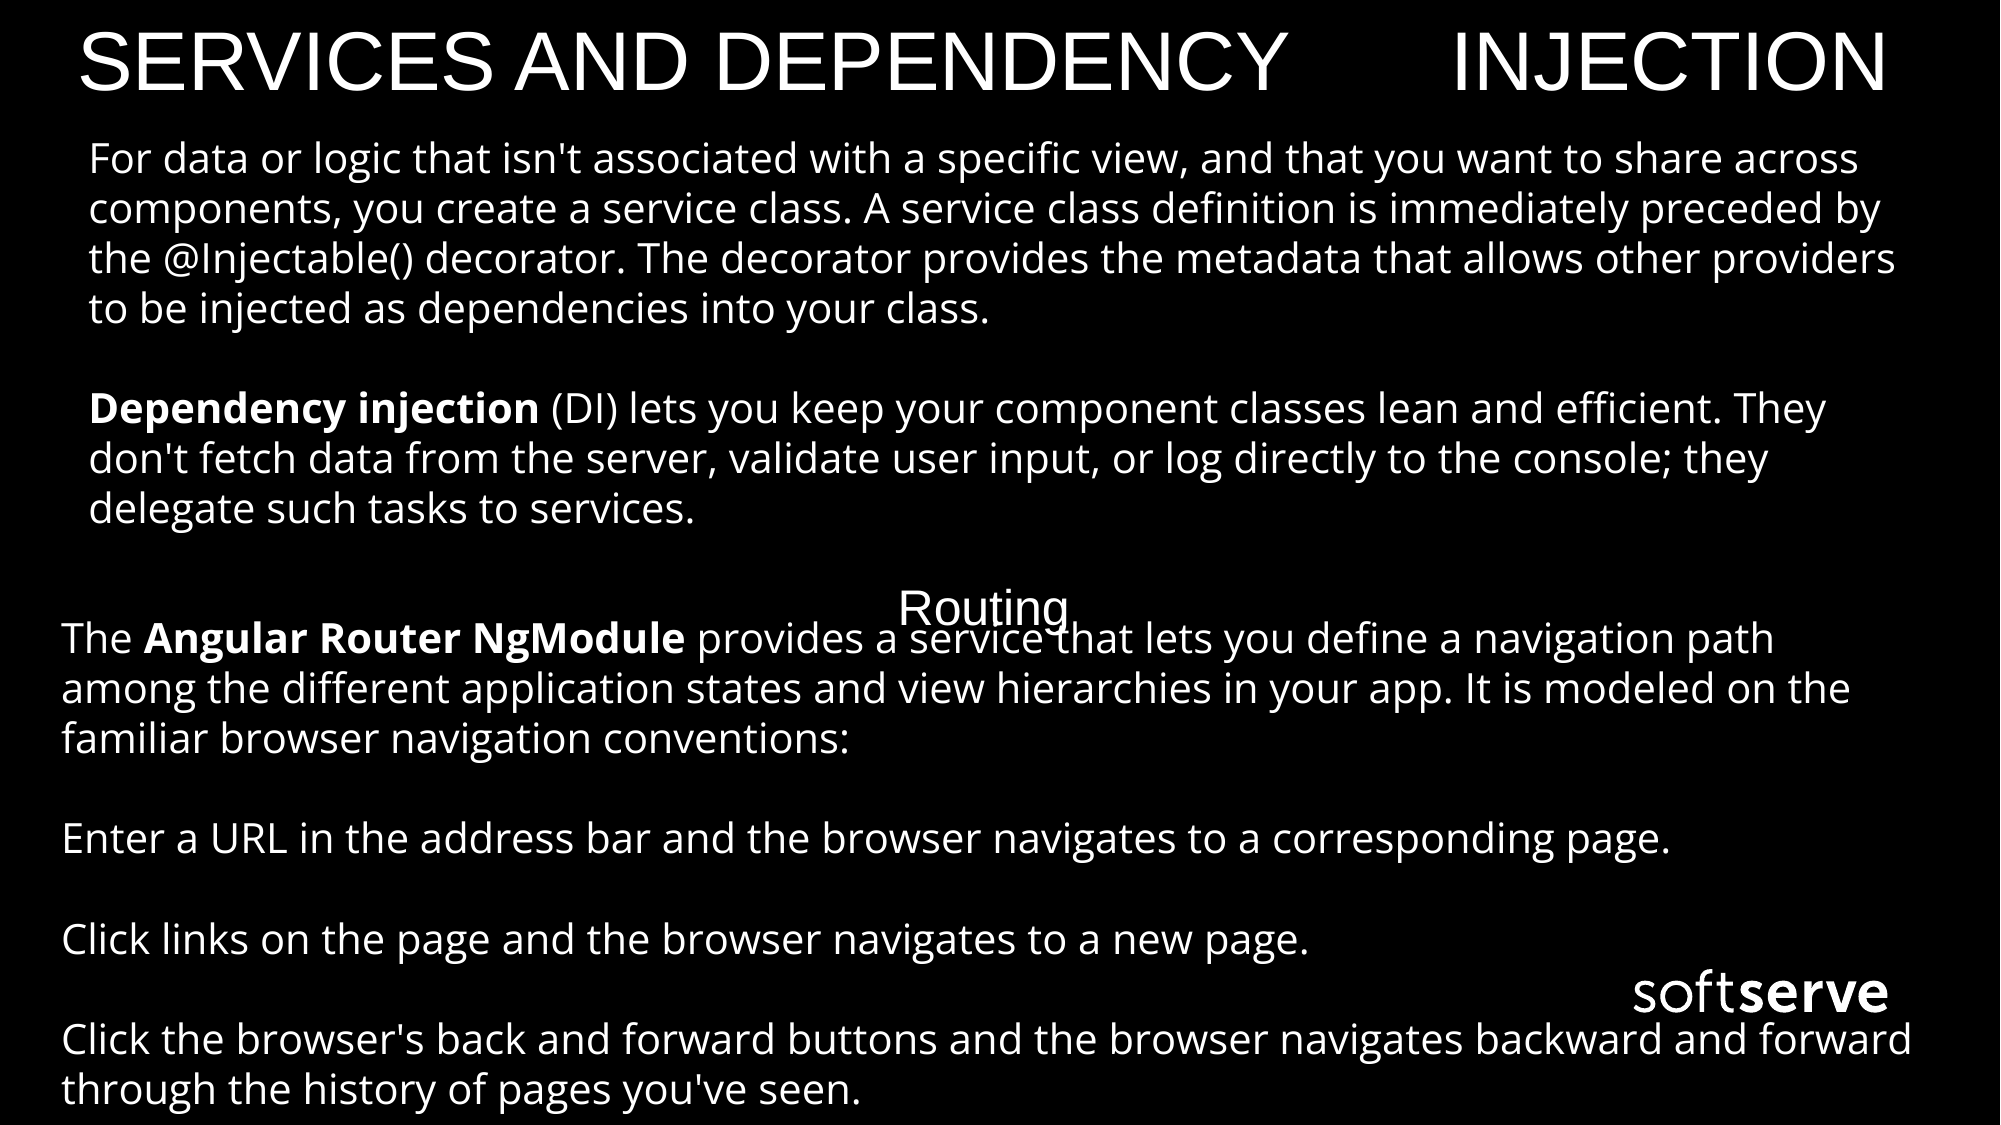

# SERVICES AND DEPENDENCY	 INJECTION
For data or logic that isn't associated with a specific view, and that you want to share across components, you create a service class. A service class definition is immediately preceded by the @Injectable() decorator. The decorator provides the metadata that allows other providers to be injected as dependencies into your class.

Dependency injection (DI) lets you keep your component classes lean and efficient. They don't fetch data from the server, validate user input, or log directly to the console; they delegate such tasks to services.
Routing
The Angular Router NgModule provides a service that lets you define a navigation path among the different application states and view hierarchies in your app. It is modeled on the familiar browser navigation conventions:

Enter a URL in the address bar and the browser navigates to a corresponding page.

Click links on the page and the browser navigates to a new page.

Click the browser's back and forward buttons and the browser navigates backward and forward through the history of pages you've seen.